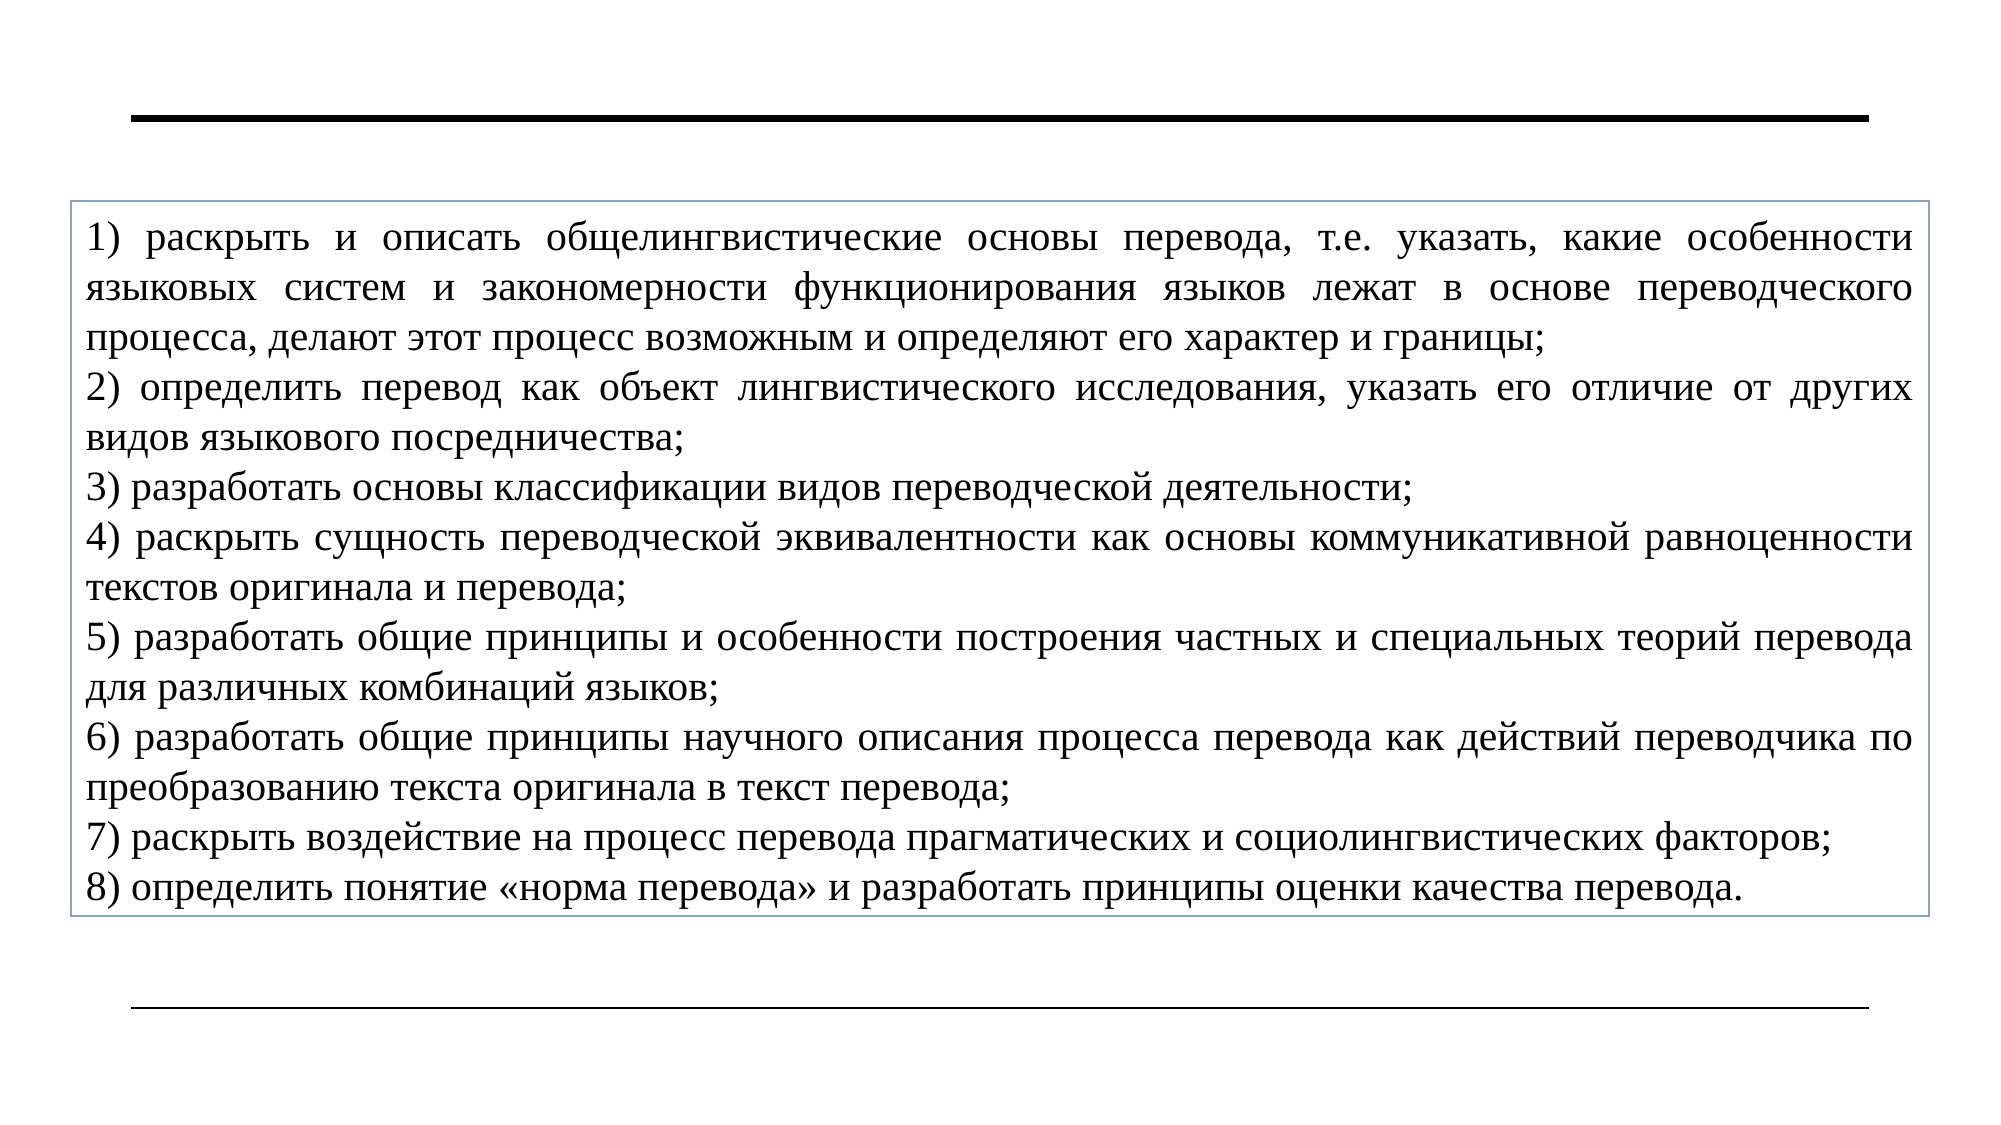

1) раскрыть и описать общелингвистические основы перевода, т.е. указать, какие особенности языковых систем и закономерности функционирования языков лежат в основе переводческого процесса, делают этот процесс возможным и определяют его характер и границы;
2) определить перевод как объект лингвистического исследования, указать его отличие от других видов языкового посредничества;
3) разработать основы классификации видов переводческой деятельности;
4) раскрыть сущность переводческой эквивалентности как основы коммуникативной равноценности текстов оригинала и перевода;
5) разработать общие принципы и особенности построения частных и специальных теорий перевода для различных комбинаций языков;
6) разработать общие принципы научного описания процесса перевода как действий переводчика по преобразованию текста оригинала в текст перевода;
7) раскрыть воздействие на процесс перевода прагматических и социолингвистических факторов;
8) определить понятие «норма перевода» и разработать принципы оценки качества перевода.